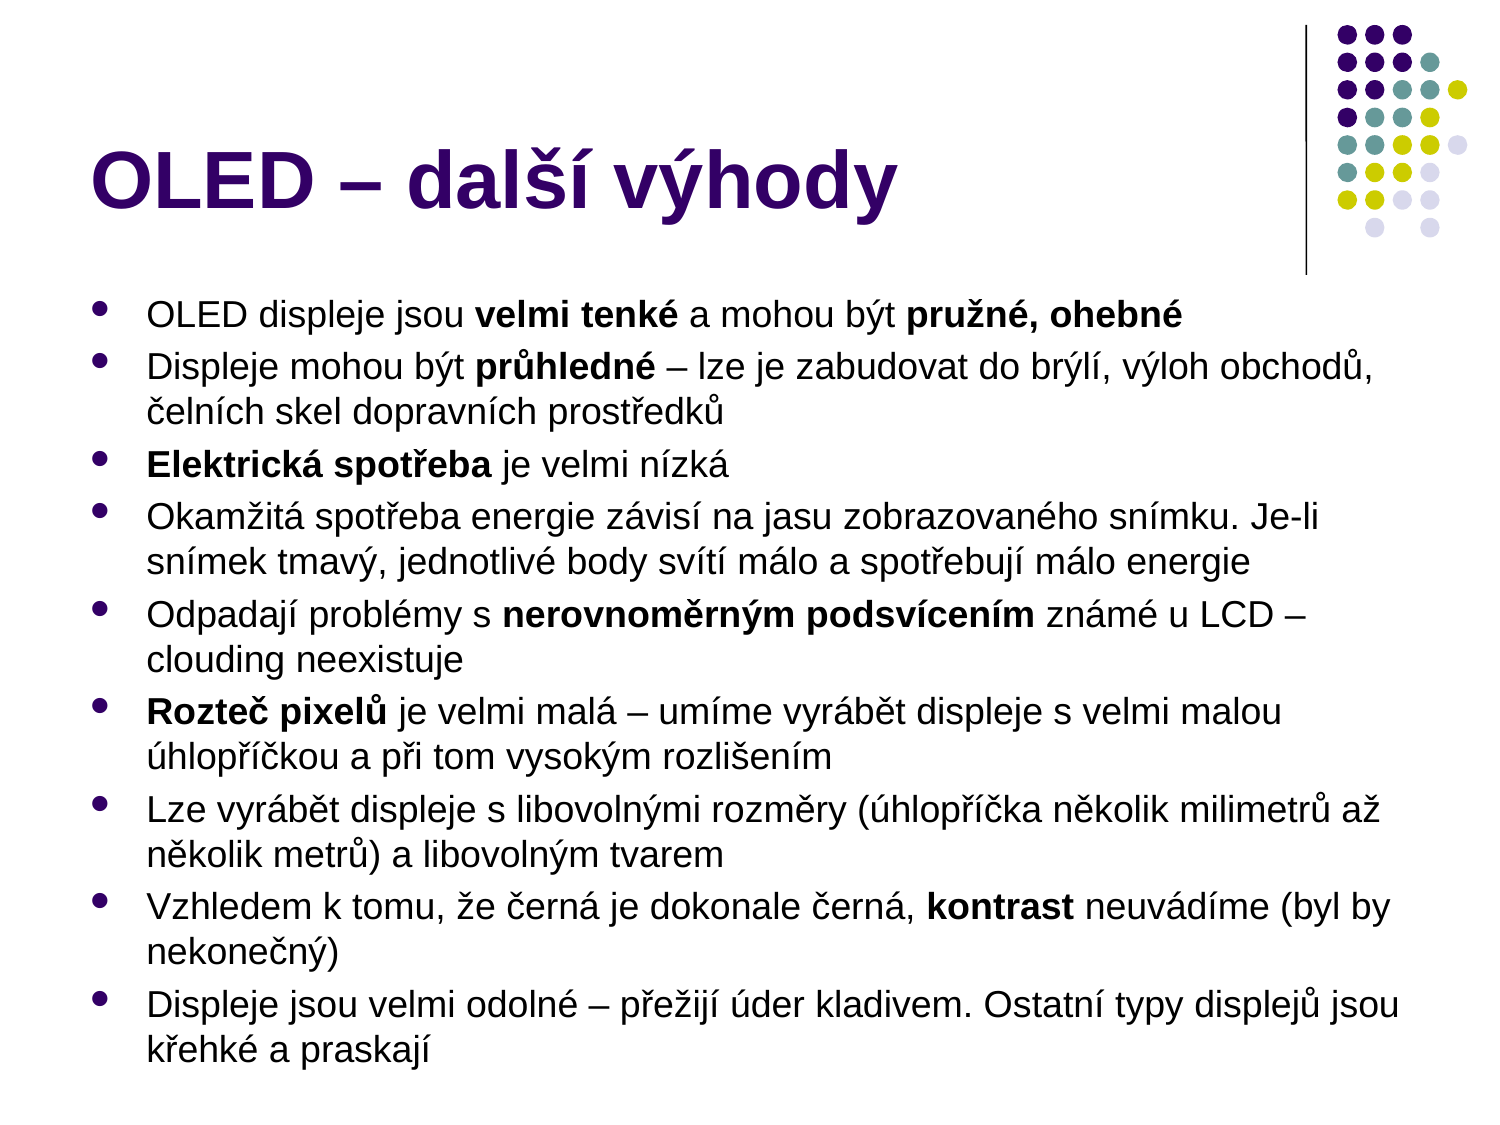

# OLED – další výhody
OLED displeje jsou velmi tenké a mohou být pružné, ohebné
Displeje mohou být průhledné – lze je zabudovat do brýlí, výloh obchodů, čelních skel dopravních prostředků
Elektrická spotřeba je velmi nízká
Okamžitá spotřeba energie závisí na jasu zobrazovaného snímku. Je-li snímek tmavý, jednotlivé body svítí málo a spotřebují málo energie
Odpadají problémy s nerovnoměrným podsvícením známé u LCD – clouding neexistuje
Rozteč pixelů je velmi malá – umíme vyrábět displeje s velmi malou úhlopříčkou a při tom vysokým rozlišením
Lze vyrábět displeje s libovolnými rozměry (úhlopříčka několik milimetrů až několik metrů) a libovolným tvarem
Vzhledem k tomu, že černá je dokonale černá, kontrast neuvádíme (byl by nekonečný)
Displeje jsou velmi odolné – přežijí úder kladivem. Ostatní typy displejů jsou křehké a praskají